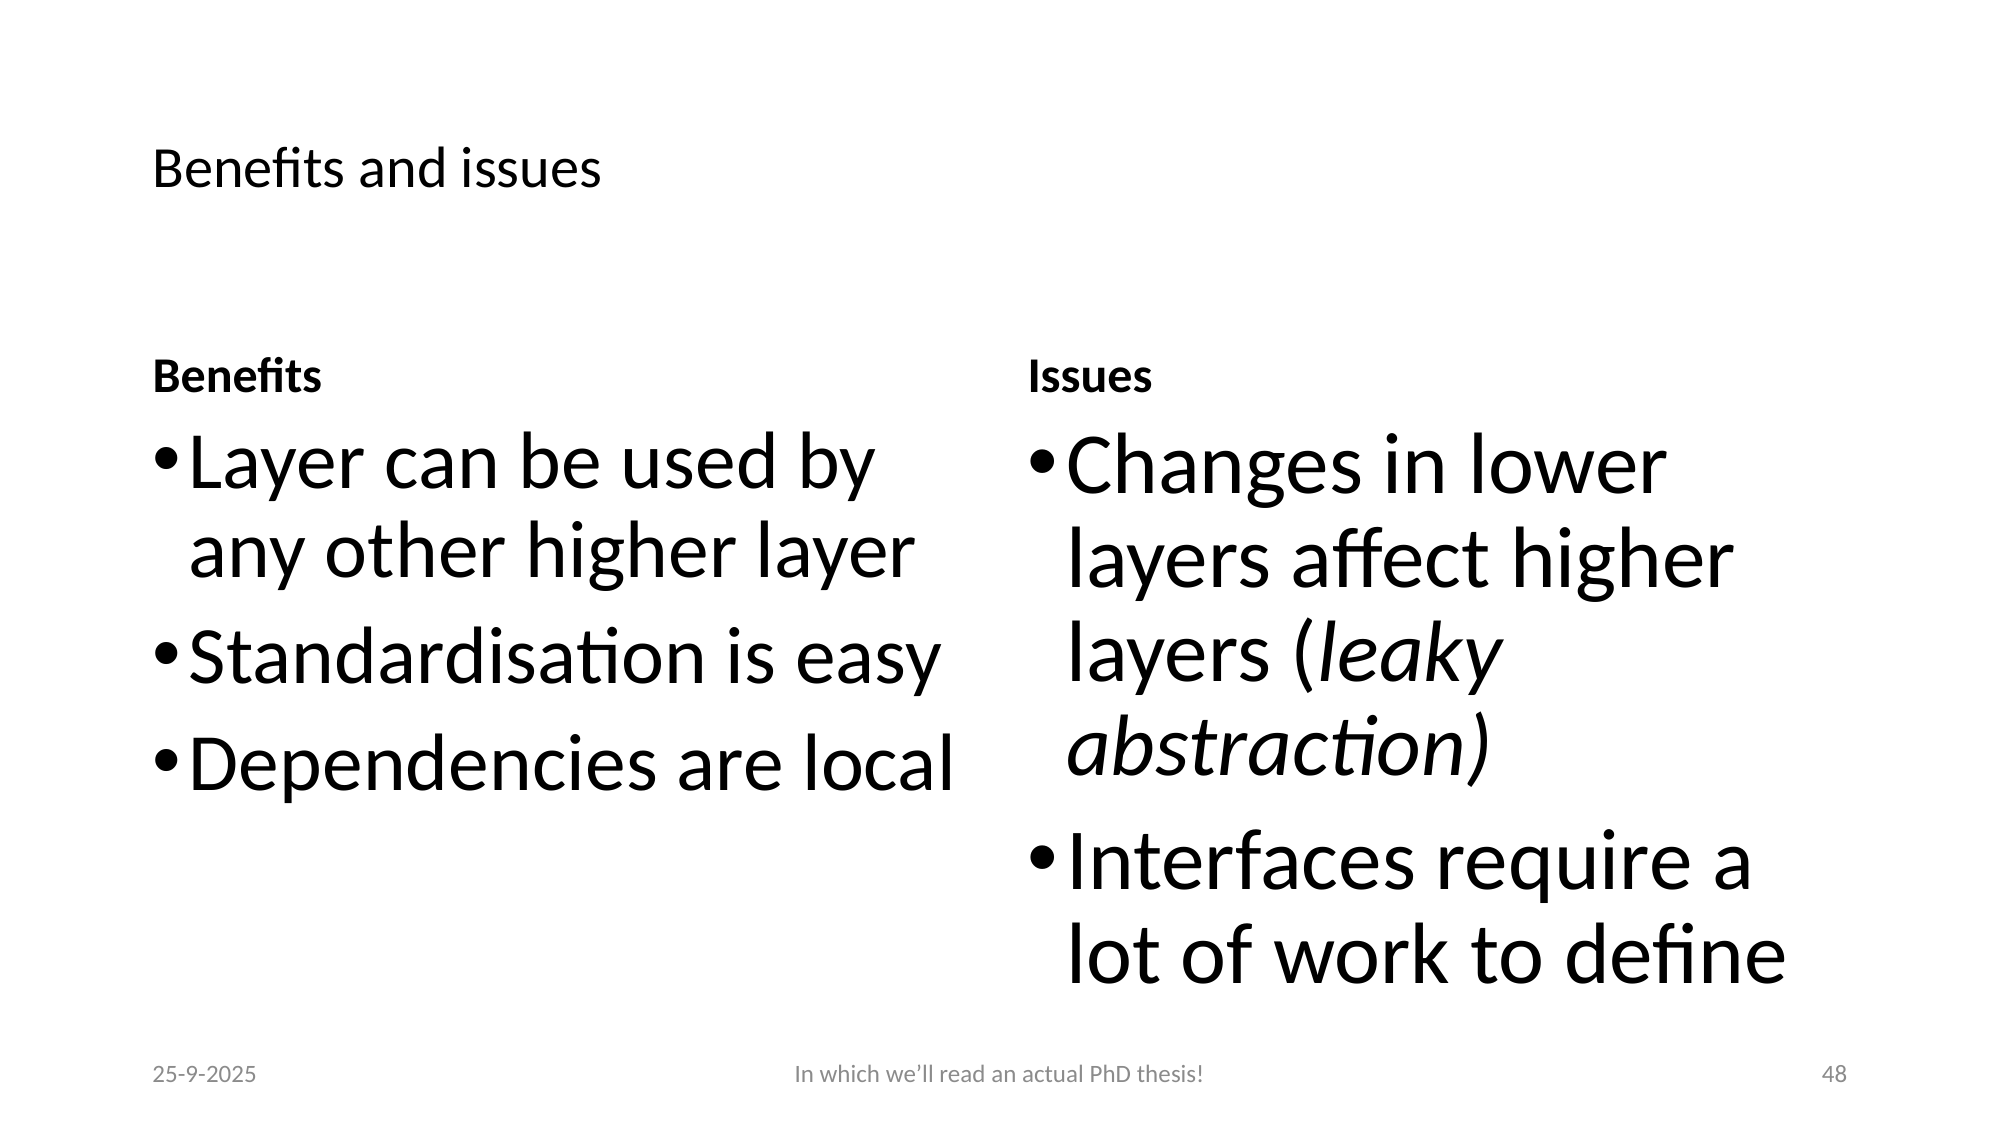

# Benefits and issues
Benefits
Issues
Layer can be used by any other higher layer
Standardisation is easy
Dependencies are local
Changes in lower layers affect higher layers (leaky abstraction)
Interfaces require a lot of work to define
25-9-2025
In which we’ll read an actual PhD thesis!
48